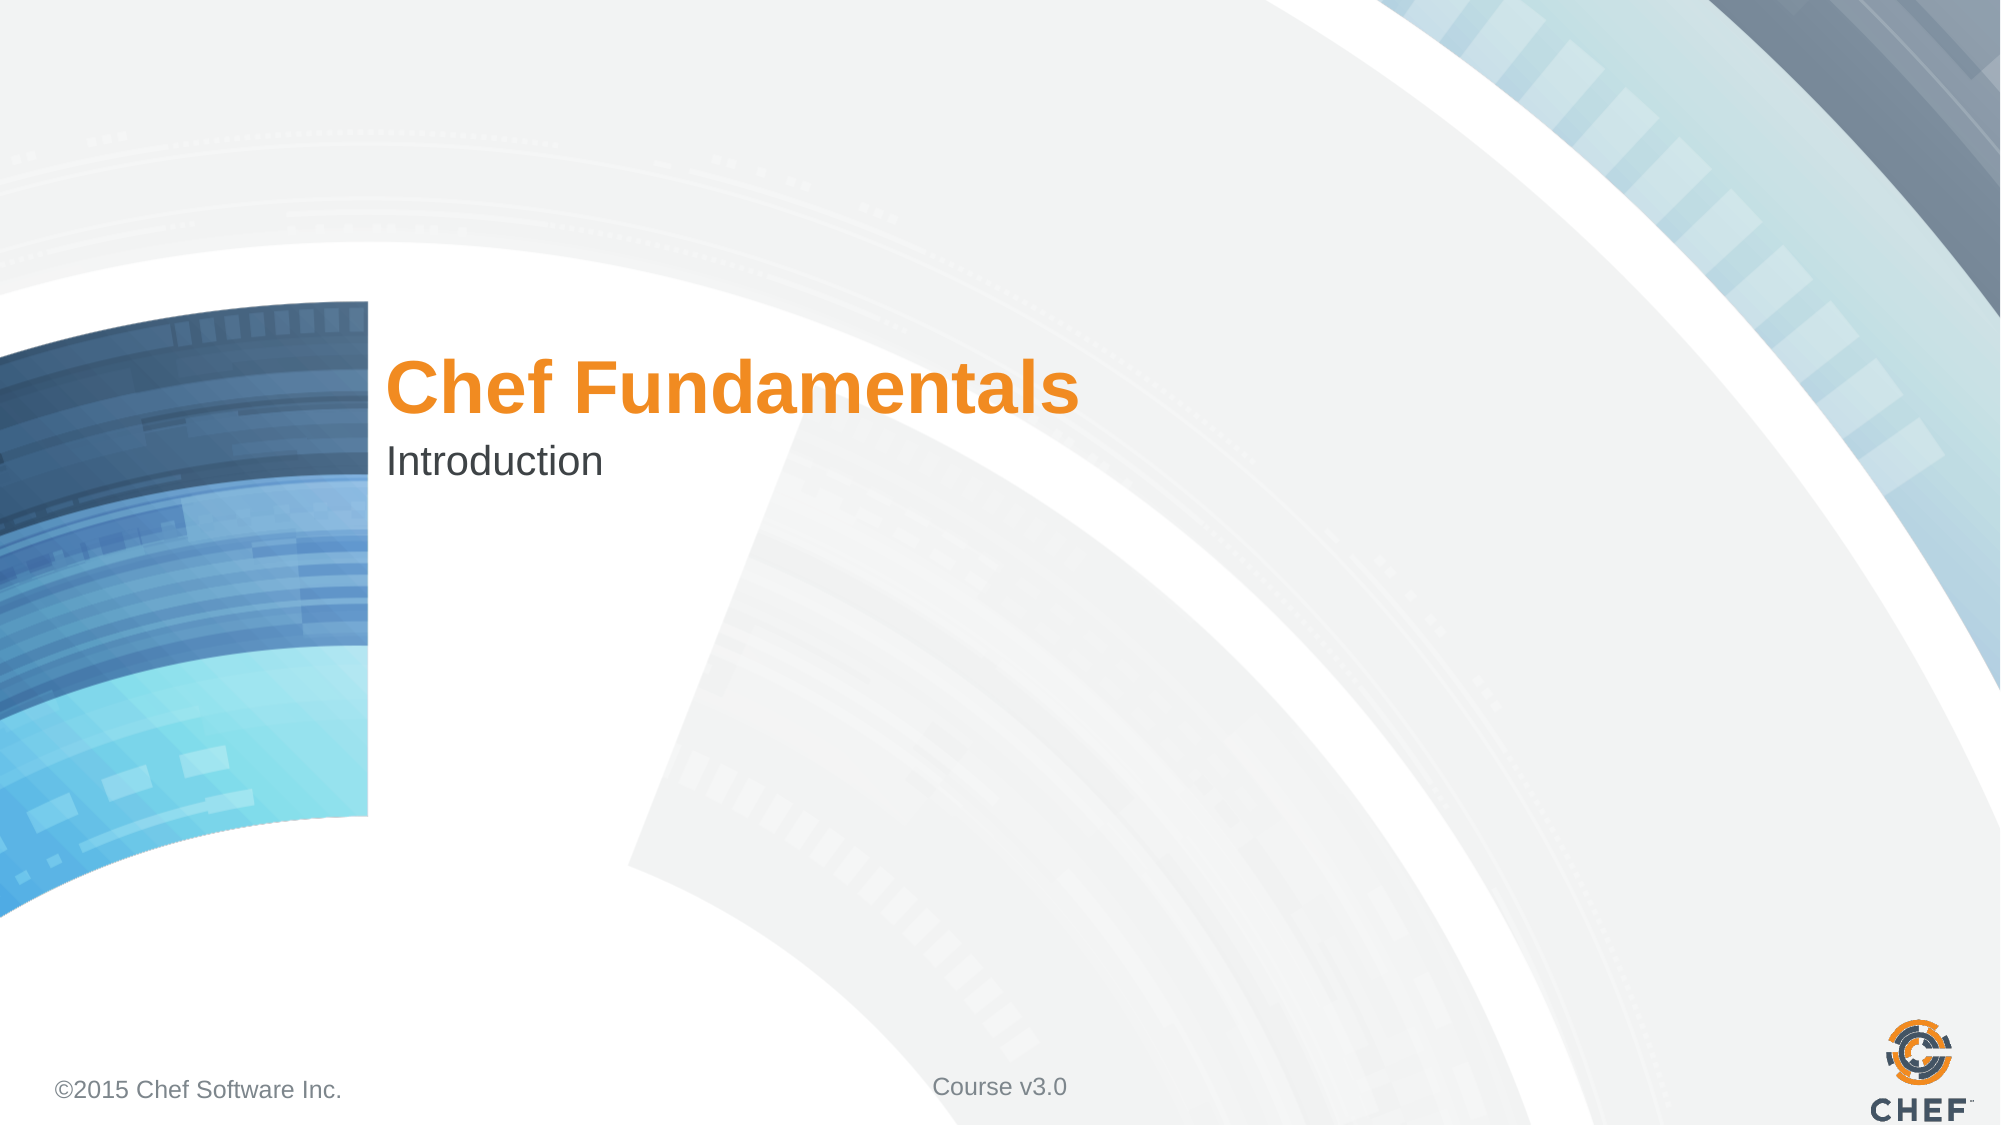

# Chef Fundamentals
Introduction
Course v3.0
©2015 Chef Software Inc.